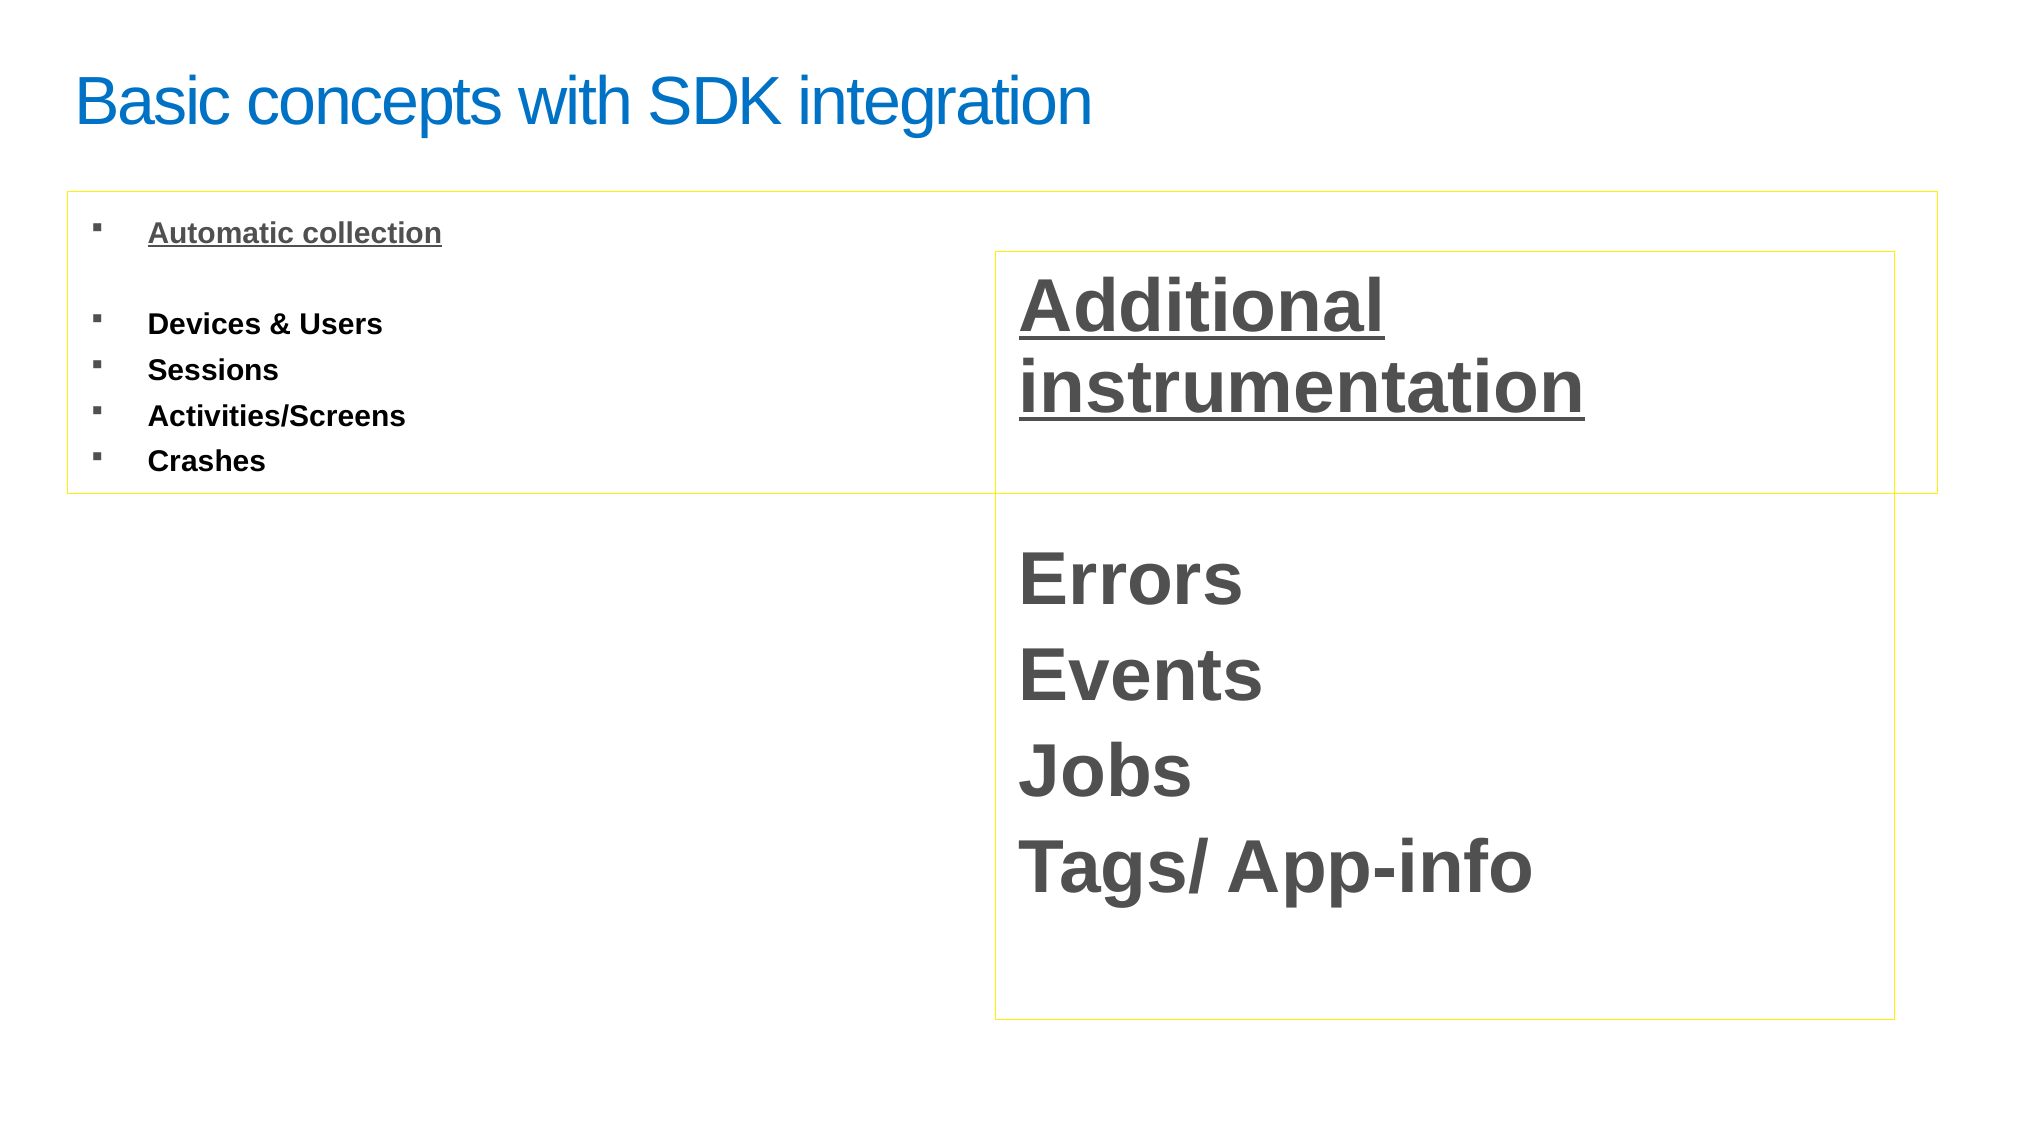

# Basic concepts with SDK integration
Automatic collection

Devices & Users
Sessions
Activities/Screens
Crashes
Additional instrumentation

Errors
Events
Jobs
Tags/ App-info